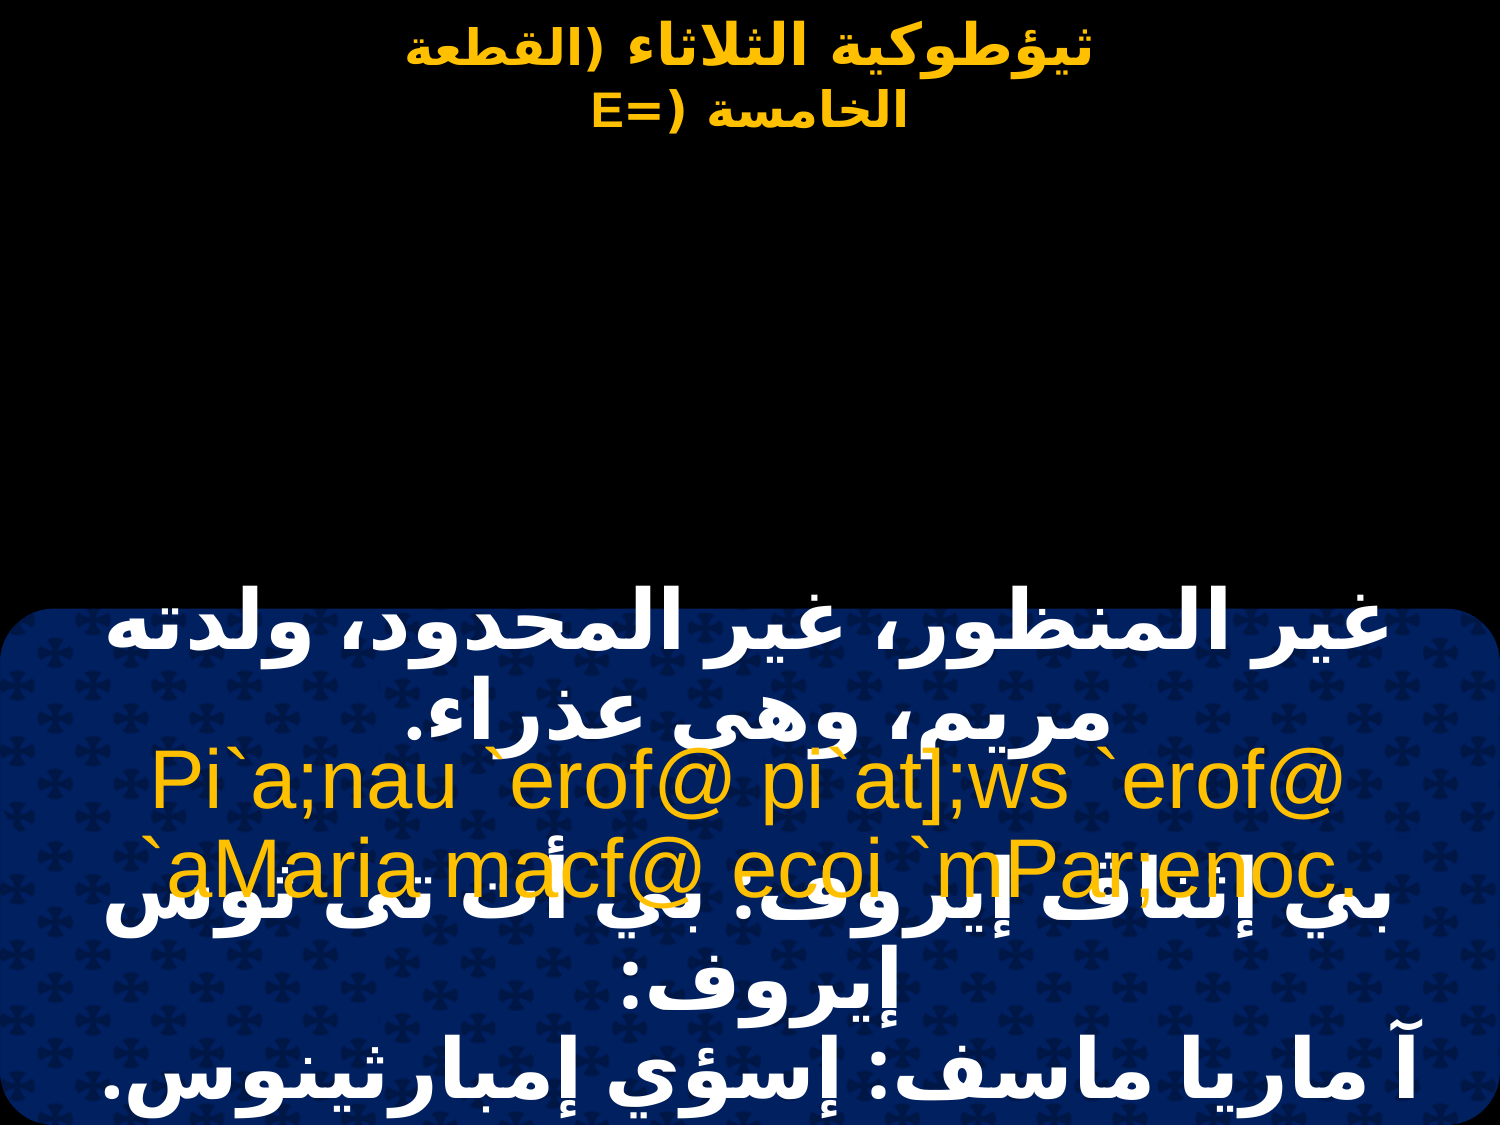

غير المنظور، غير المحدود، ولدته مريم، وهى عذراء.
Pi`a;nau `erof@ pi`at];ws `erof@ `aMaria macf@ ecoi `mPar;enoc.
بي إثناڤ إيروف: بي أت تى ثوس إيروف:
آ ماريا ماسف: إسؤي إمبارثينوس.